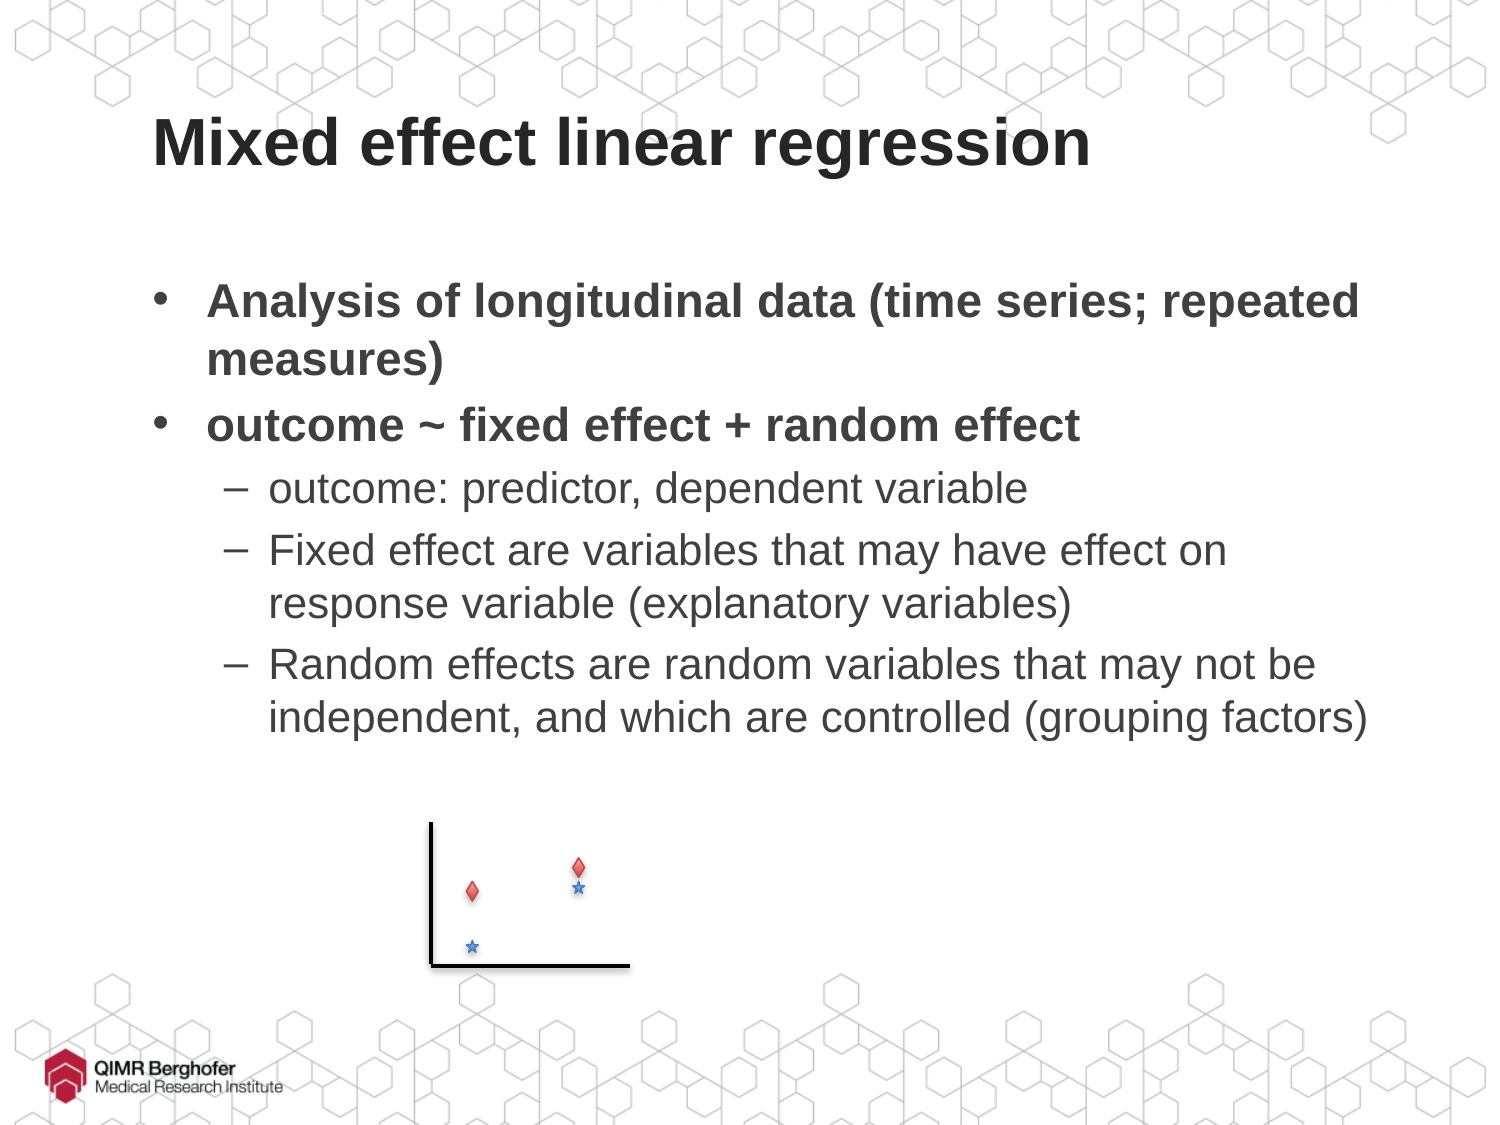

# Mixed effect linear regression
Analysis of longitudinal data (time series; repeated measures)
outcome ~ fixed effect + random effect
outcome: predictor, dependent variable
Fixed effect are variables that may have effect on response variable (explanatory variables)
Random effects are random variables that may not be independent, and which are controlled (grouping factors)